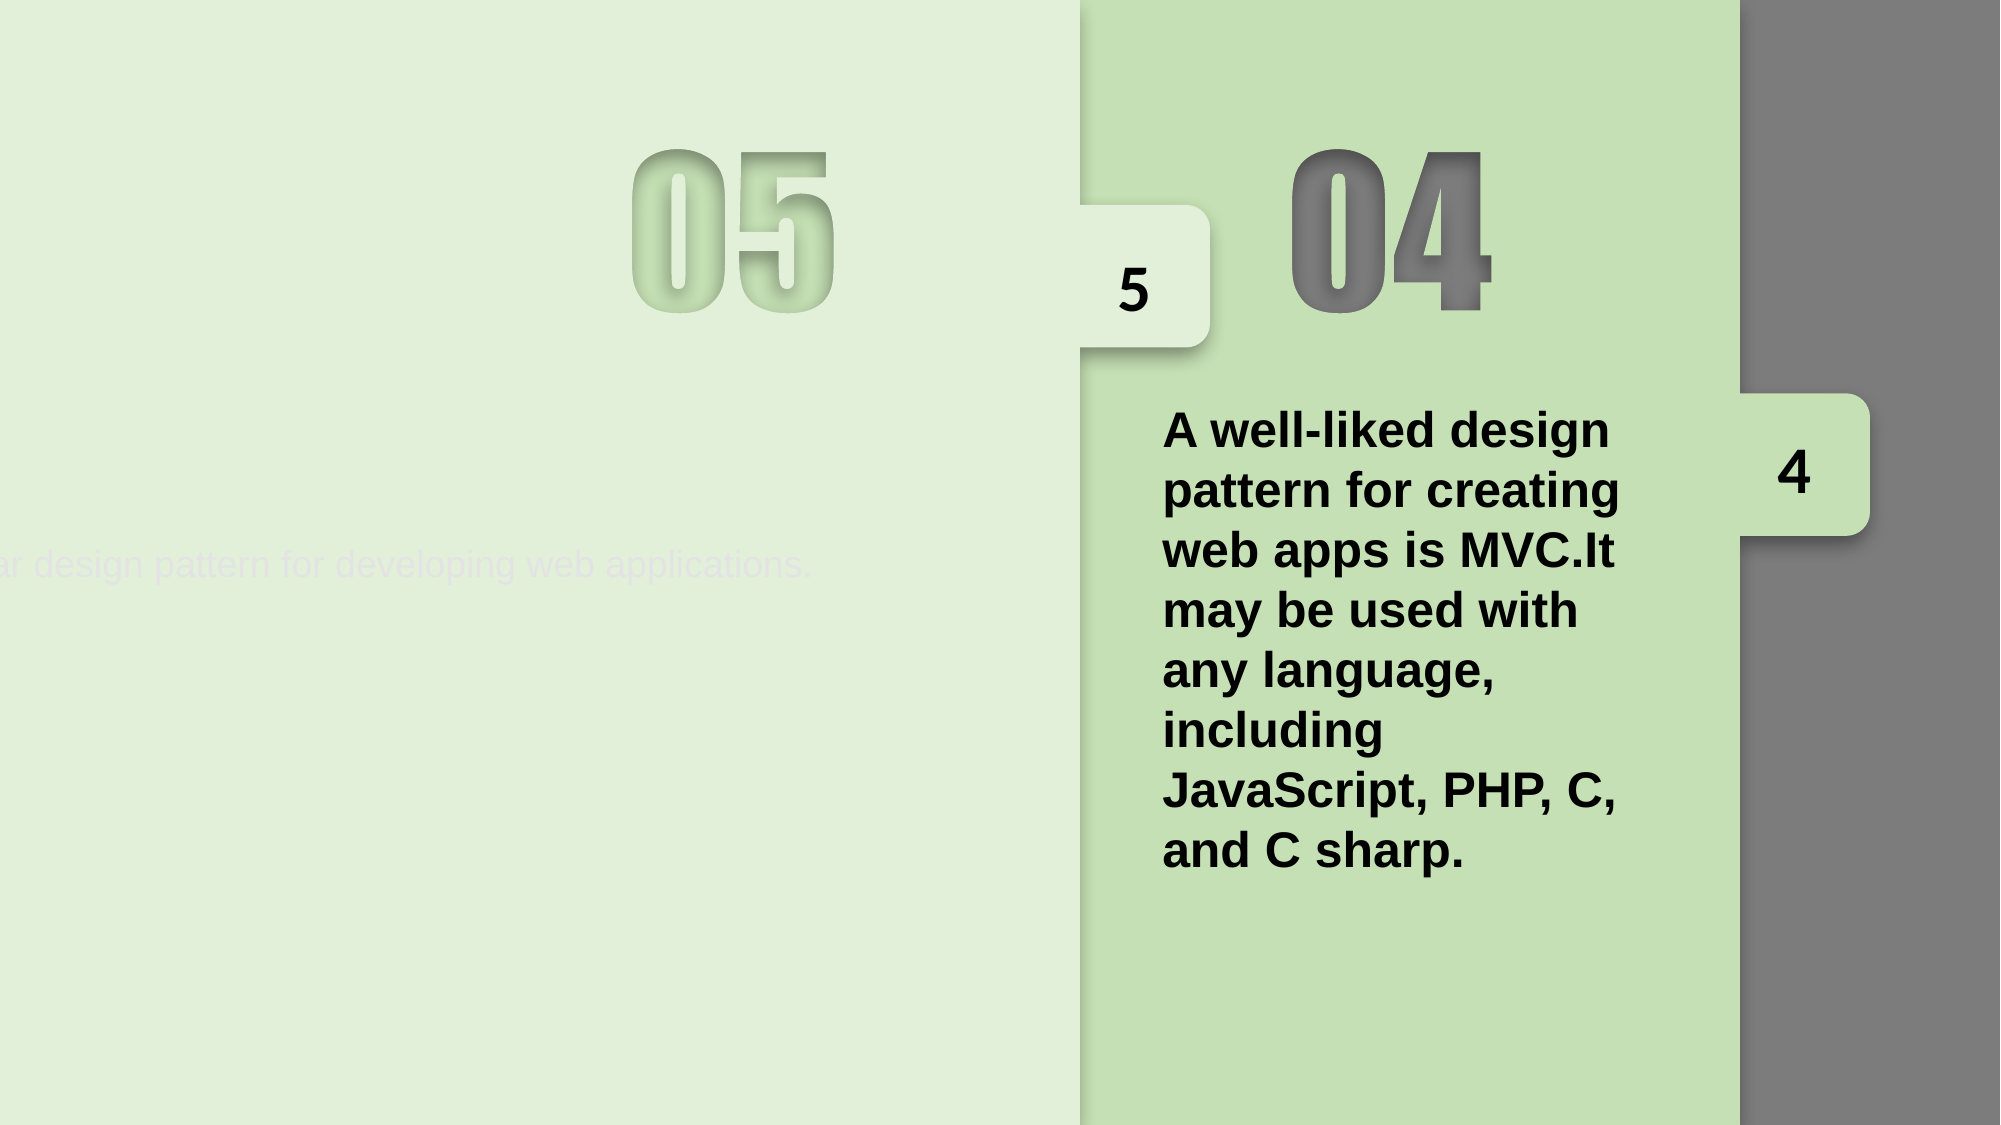

MVC is a popular design pattern for developing web applications.
5
A well-liked design pattern for creating web apps is MVC.It may be used with any language, including JavaScript, PHP, C, and C sharp.
4